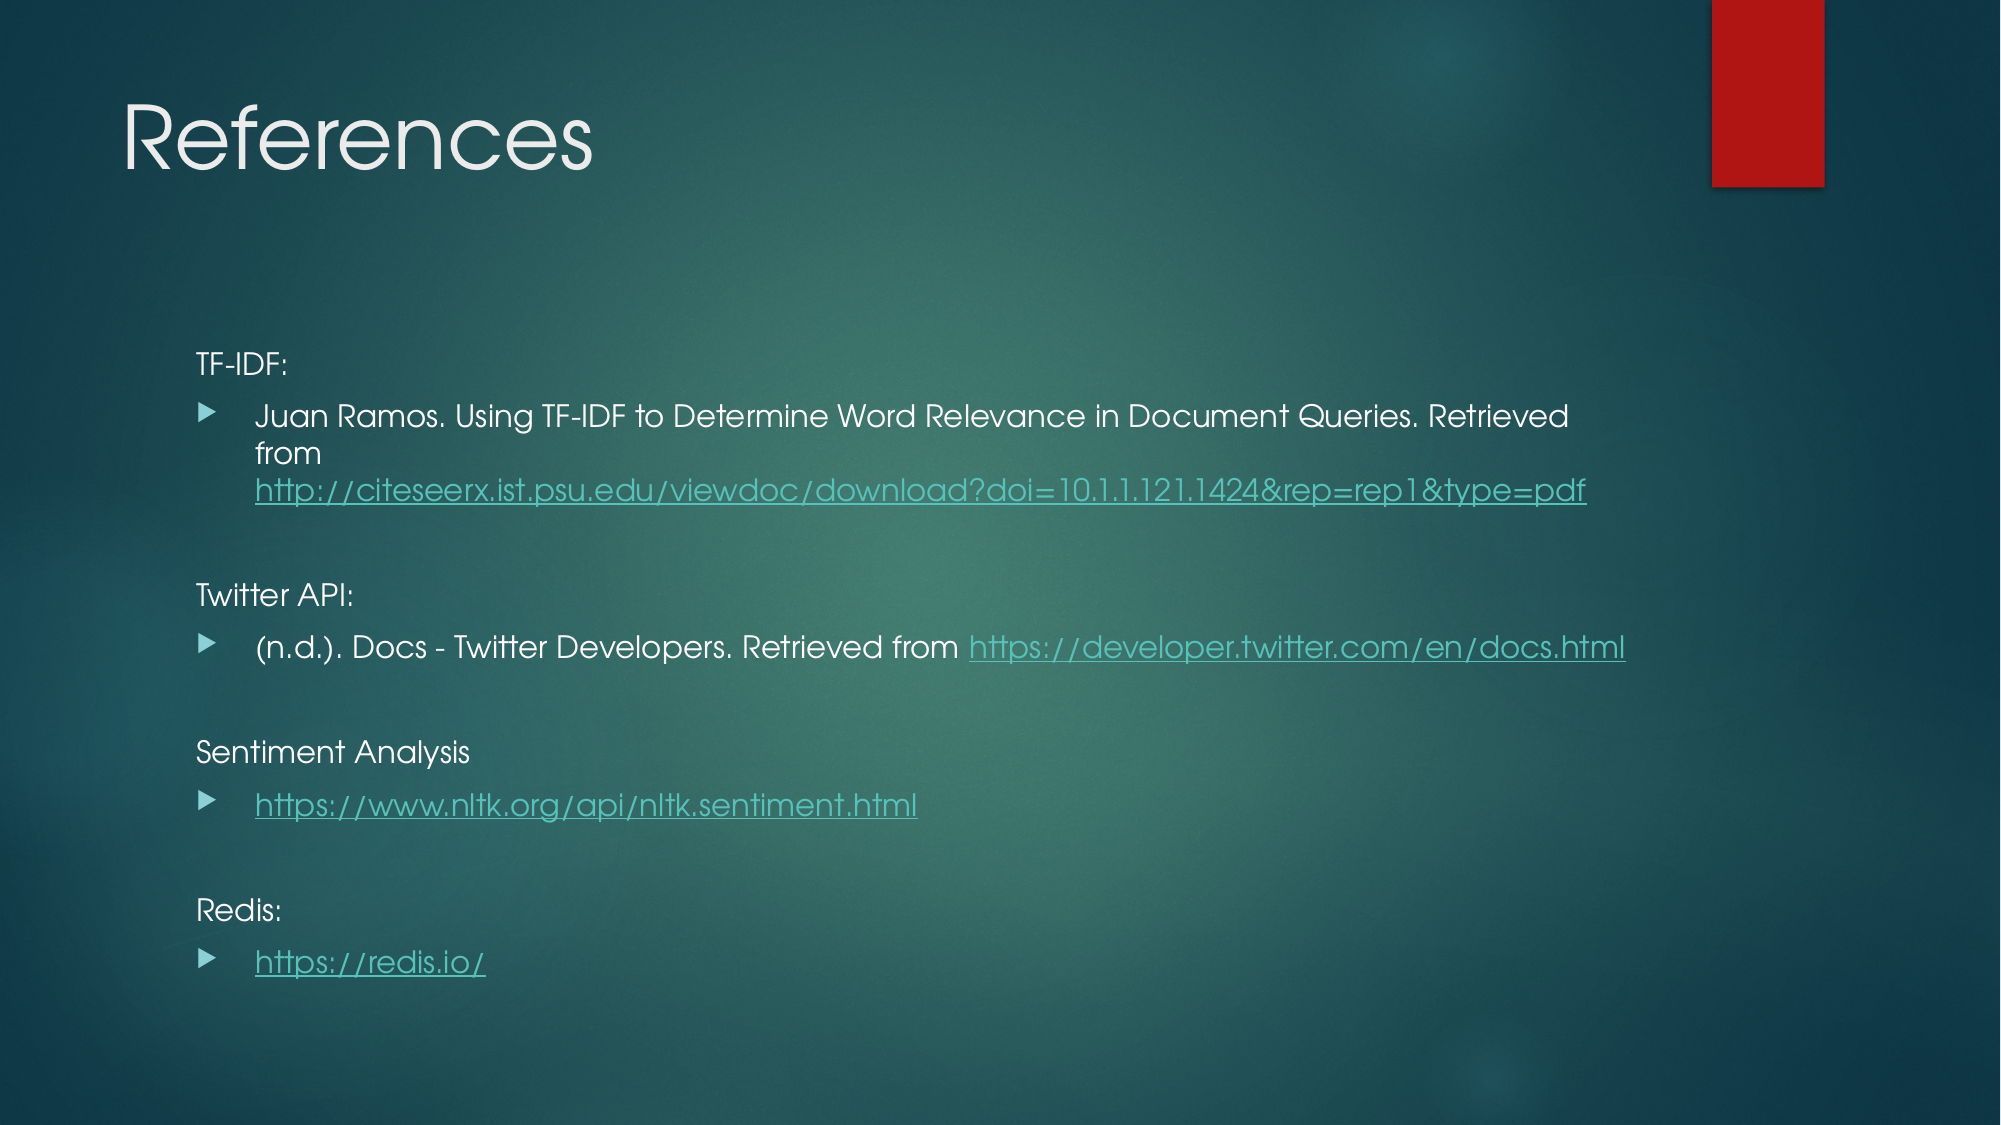

# References
TF-IDF:
Juan Ramos. Using TF-IDF to Determine Word Relevance in Document Queries. Retrieved from http://citeseerx.ist.psu.edu/viewdoc/download?doi=10.1.1.121.1424&rep=rep1&type=pdf

Twitter API:
(n.d.). Docs - Twitter Developers. Retrieved from https://developer.twitter.com/en/docs.html

Sentiment Analysis
https://www.nltk.org/api/nltk.sentiment.html

Redis:
https://redis.io/